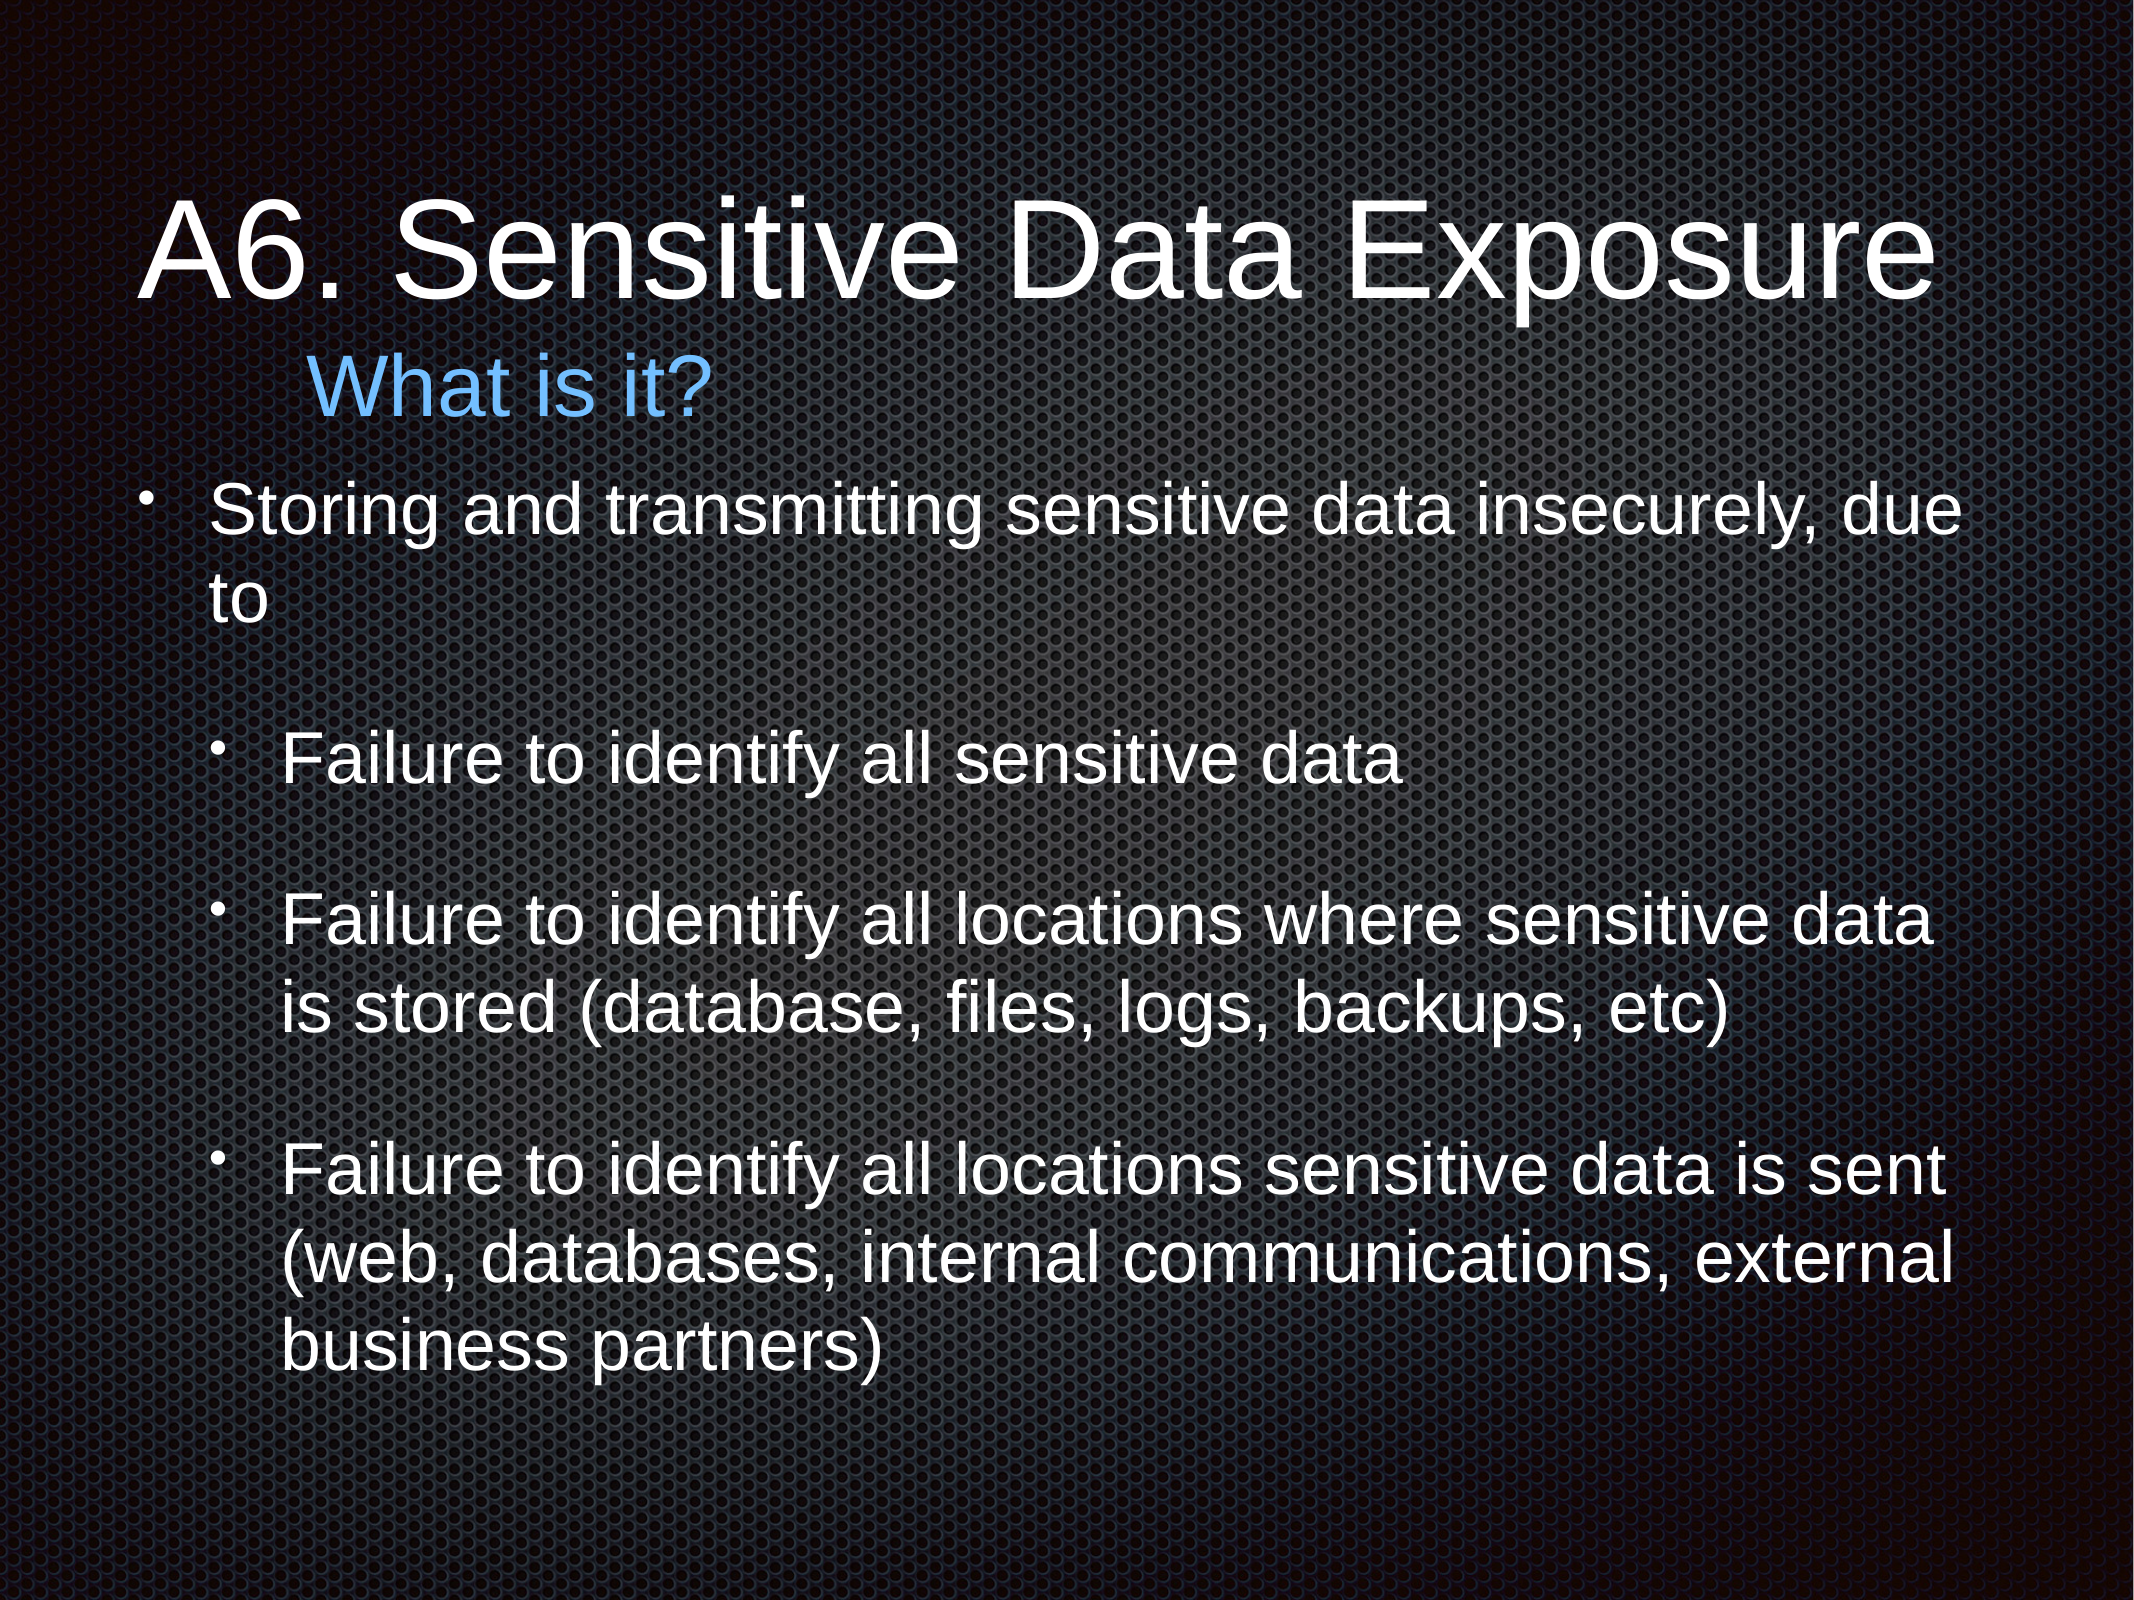

# A6. Sensitive Data Exposure
What is it?
Storing and transmitting sensitive data insecurely, due to
Failure to identify all sensitive data
Failure to identify all locations where sensitive data is stored (database, files, logs, backups, etc)
Failure to identify all locations sensitive data is sent (web, databases, internal communications, external business partners)